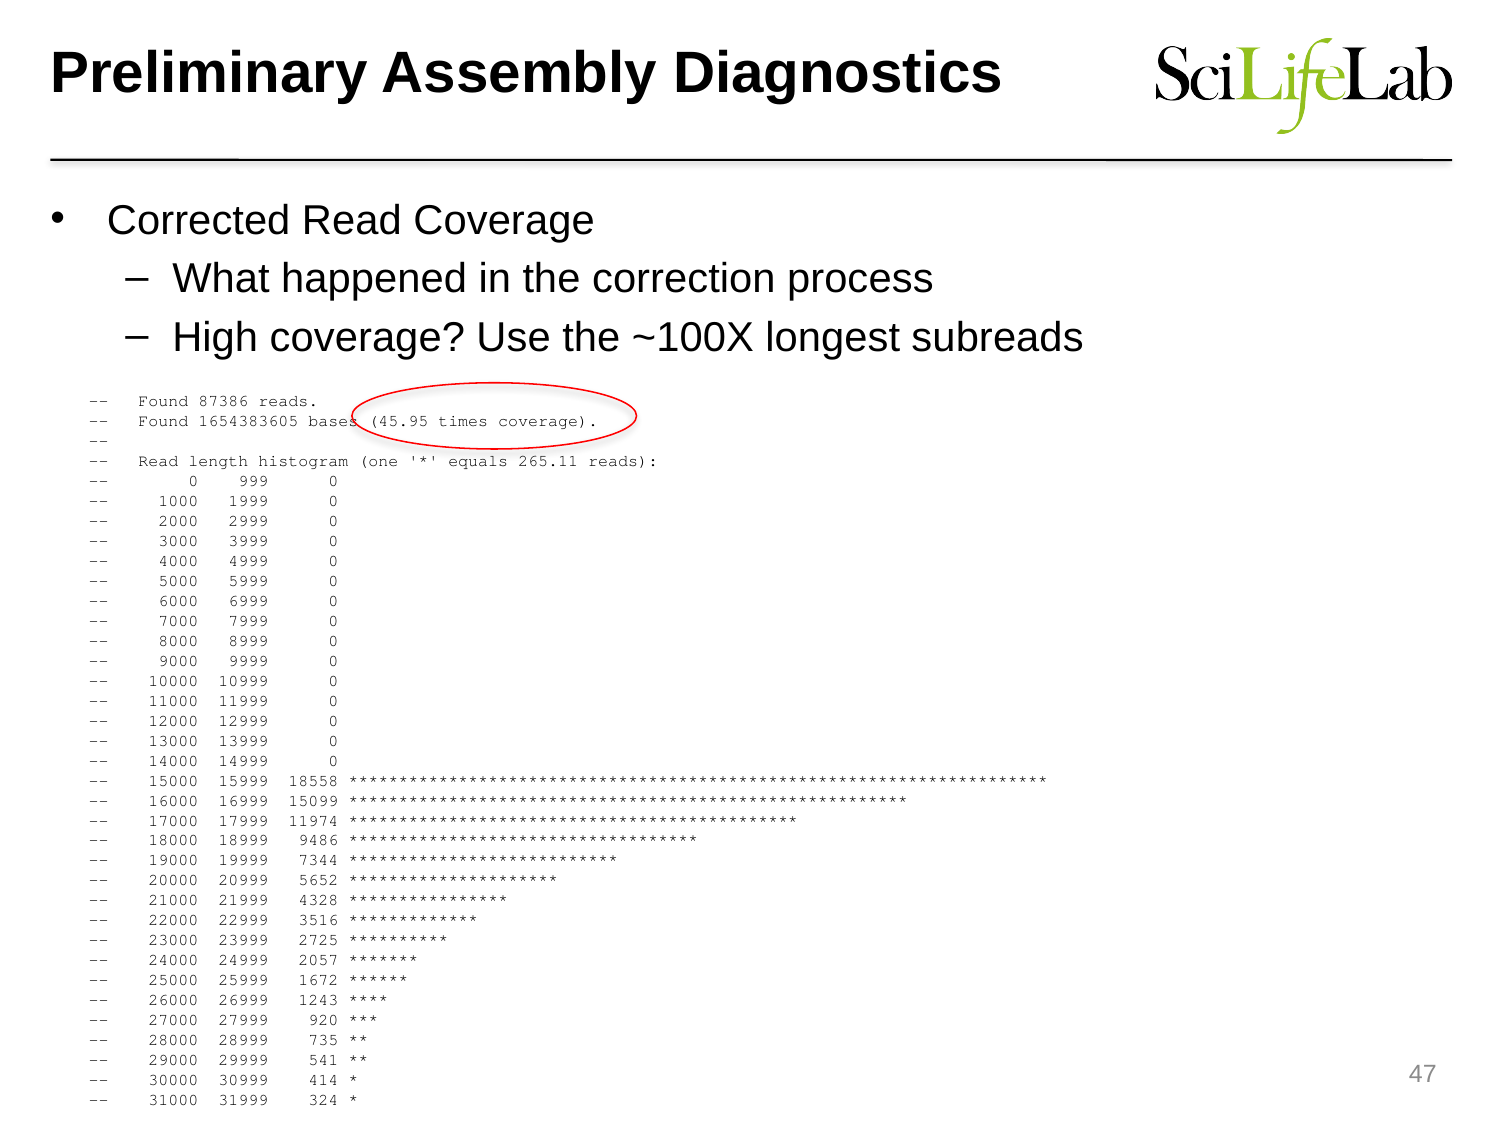

# Preliminary Assembly Diagnostics
Corrected Read Coverage
What happened in the correction process
High coverage? Use the ~100X longest subreads

--   Found 87386 reads.
--   Found 1654383605 bases (45.95 times coverage).
--
--   Read length histogram (one '*' equals 265.11 reads):
--        0    999      0
--     1000   1999      0
--     2000   2999      0
--     3000   3999      0
--     4000   4999      0
--     5000   5999      0
--     6000   6999      0
--     7000   7999      0
--     8000   8999      0
--     9000   9999      0
--    10000  10999      0
--    11000  11999      0
--    12000  12999      0
--    13000  13999      0
--    14000  14999      0
--    15000  15999  18558 **********************************************************************
--    16000  16999  15099 ********************************************************
--    17000  17999  11974 *********************************************
--    18000  18999   9486 ***********************************
--    19000  19999   7344 ***************************
--    20000  20999   5652 *********************
--    21000  21999   4328 ****************
--    22000  22999   3516 *************
--    23000  23999   2725 **********
--    24000  24999   2057 *******
--    25000  25999   1672 ******
--    26000  26999   1243 ****
--    27000  27999    920 ***
--    28000  28999    735 **
--    29000  29999    541 **
--    30000  30999    414 *
--    31000  31999    324 *

47